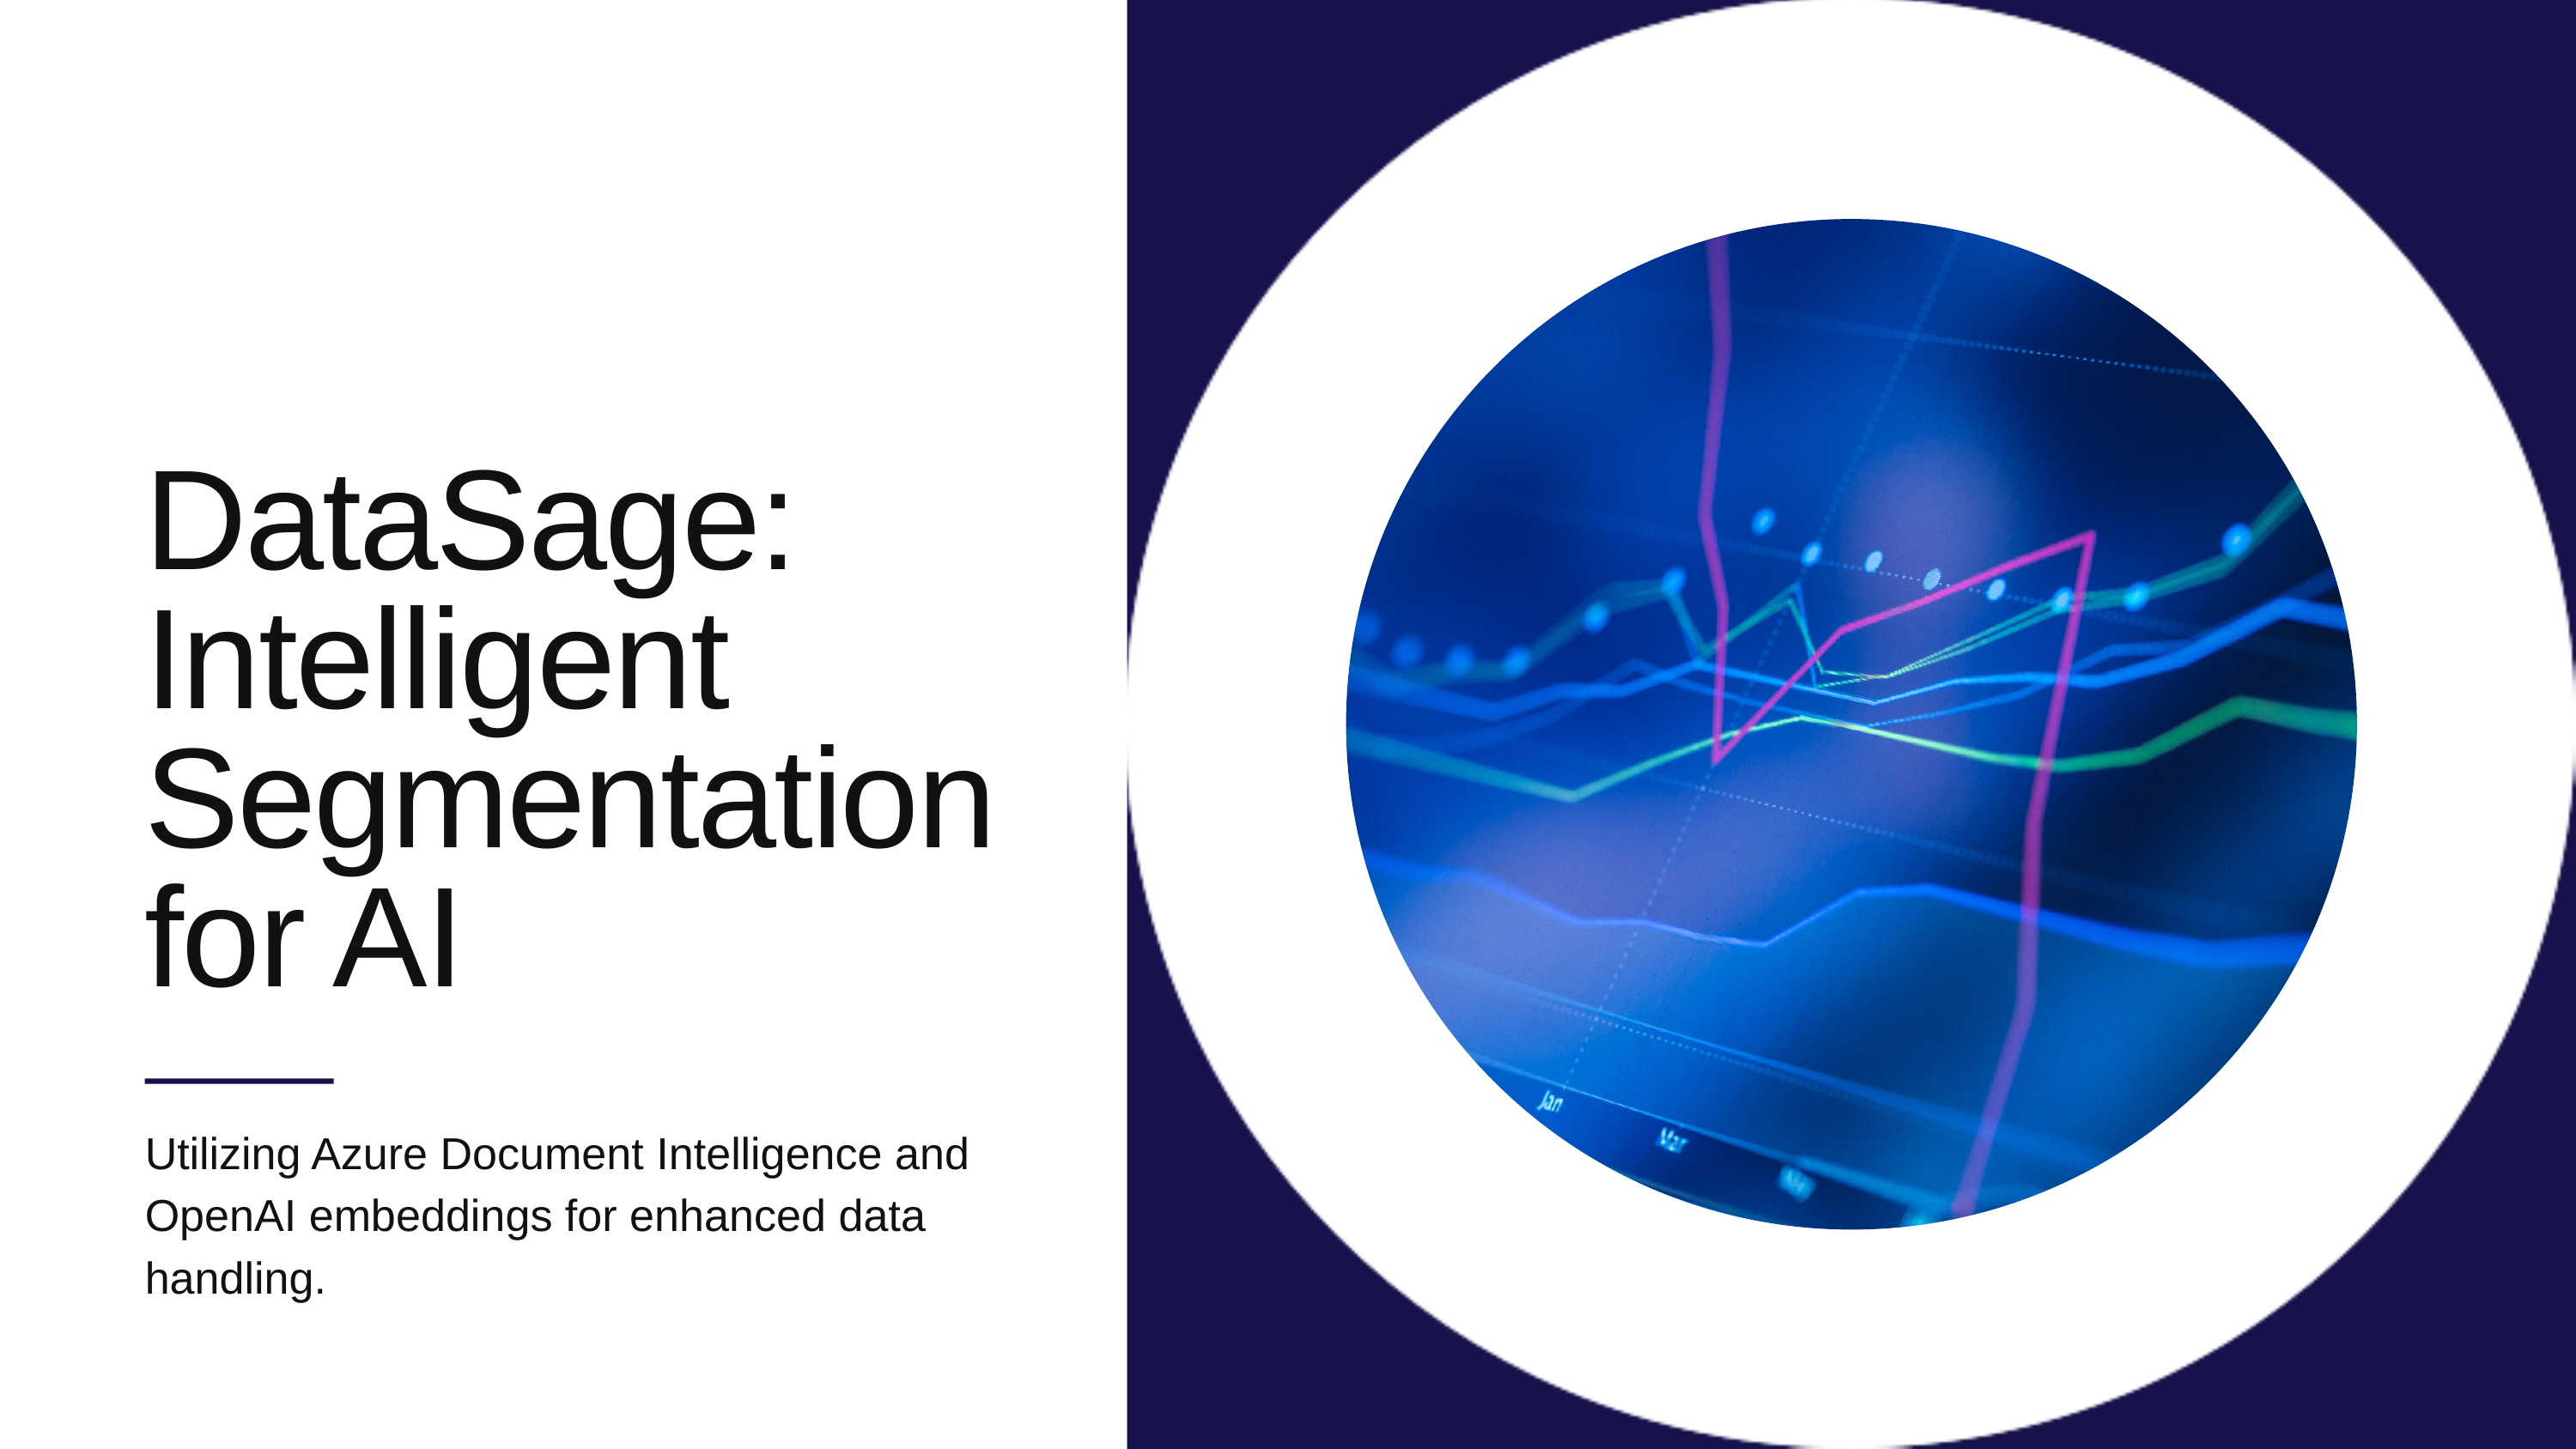

DataSage: Intelligent Segmentation for AI

Utilizing Azure Document Intelligence and OpenAI embeddings for enhanced data handling.